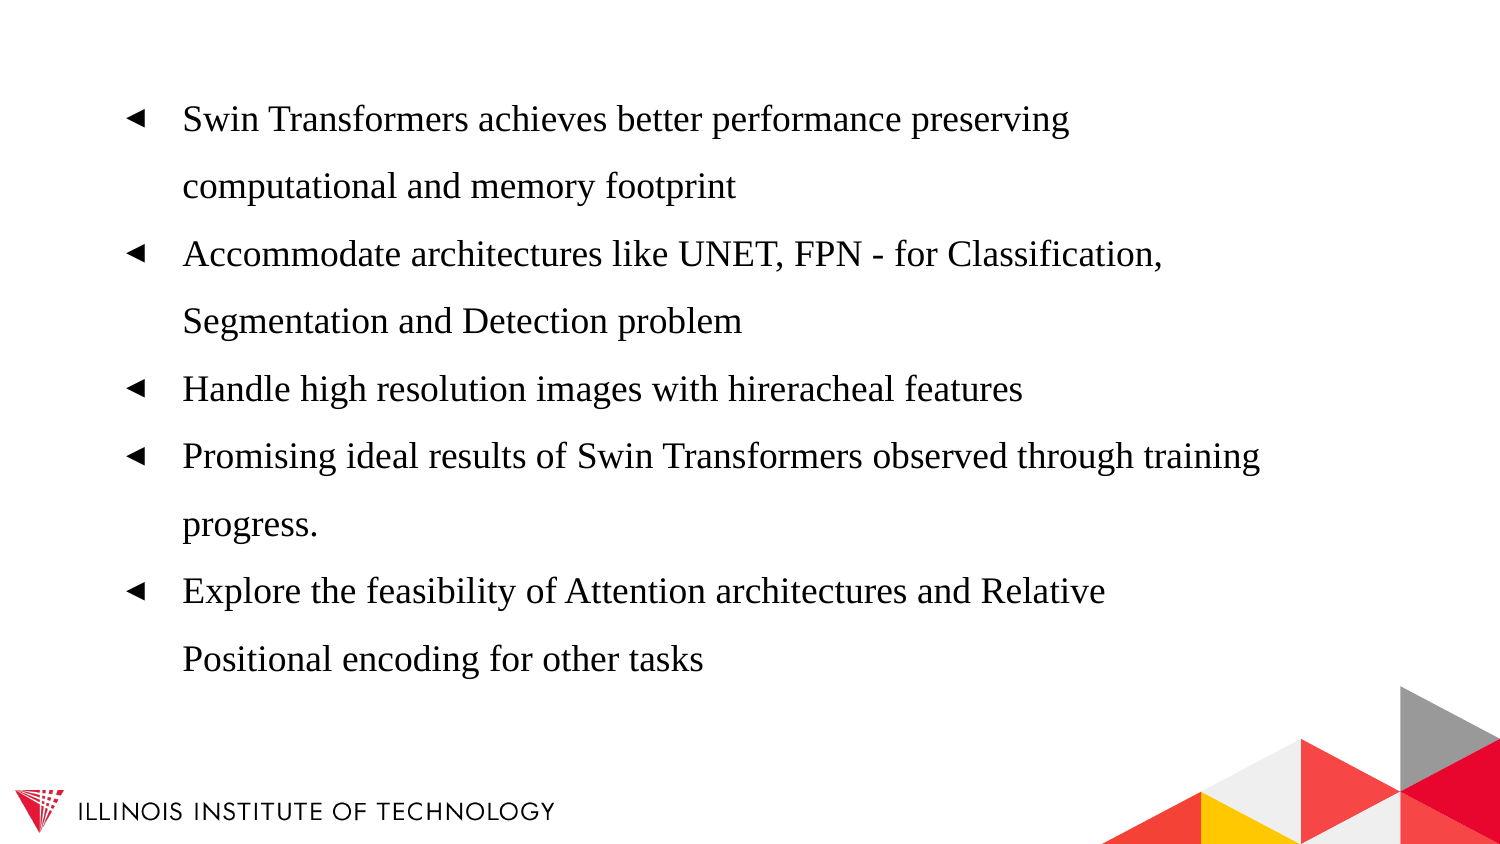

Swin Transformers achieves better performance preserving computational and memory footprint
Accommodate architectures like UNET, FPN - for Classification, Segmentation and Detection problem
Handle high resolution images with hireracheal features
Promising ideal results of Swin Transformers observed through training progress.
Explore the feasibility of Attention architectures and Relative Positional encoding for other tasks